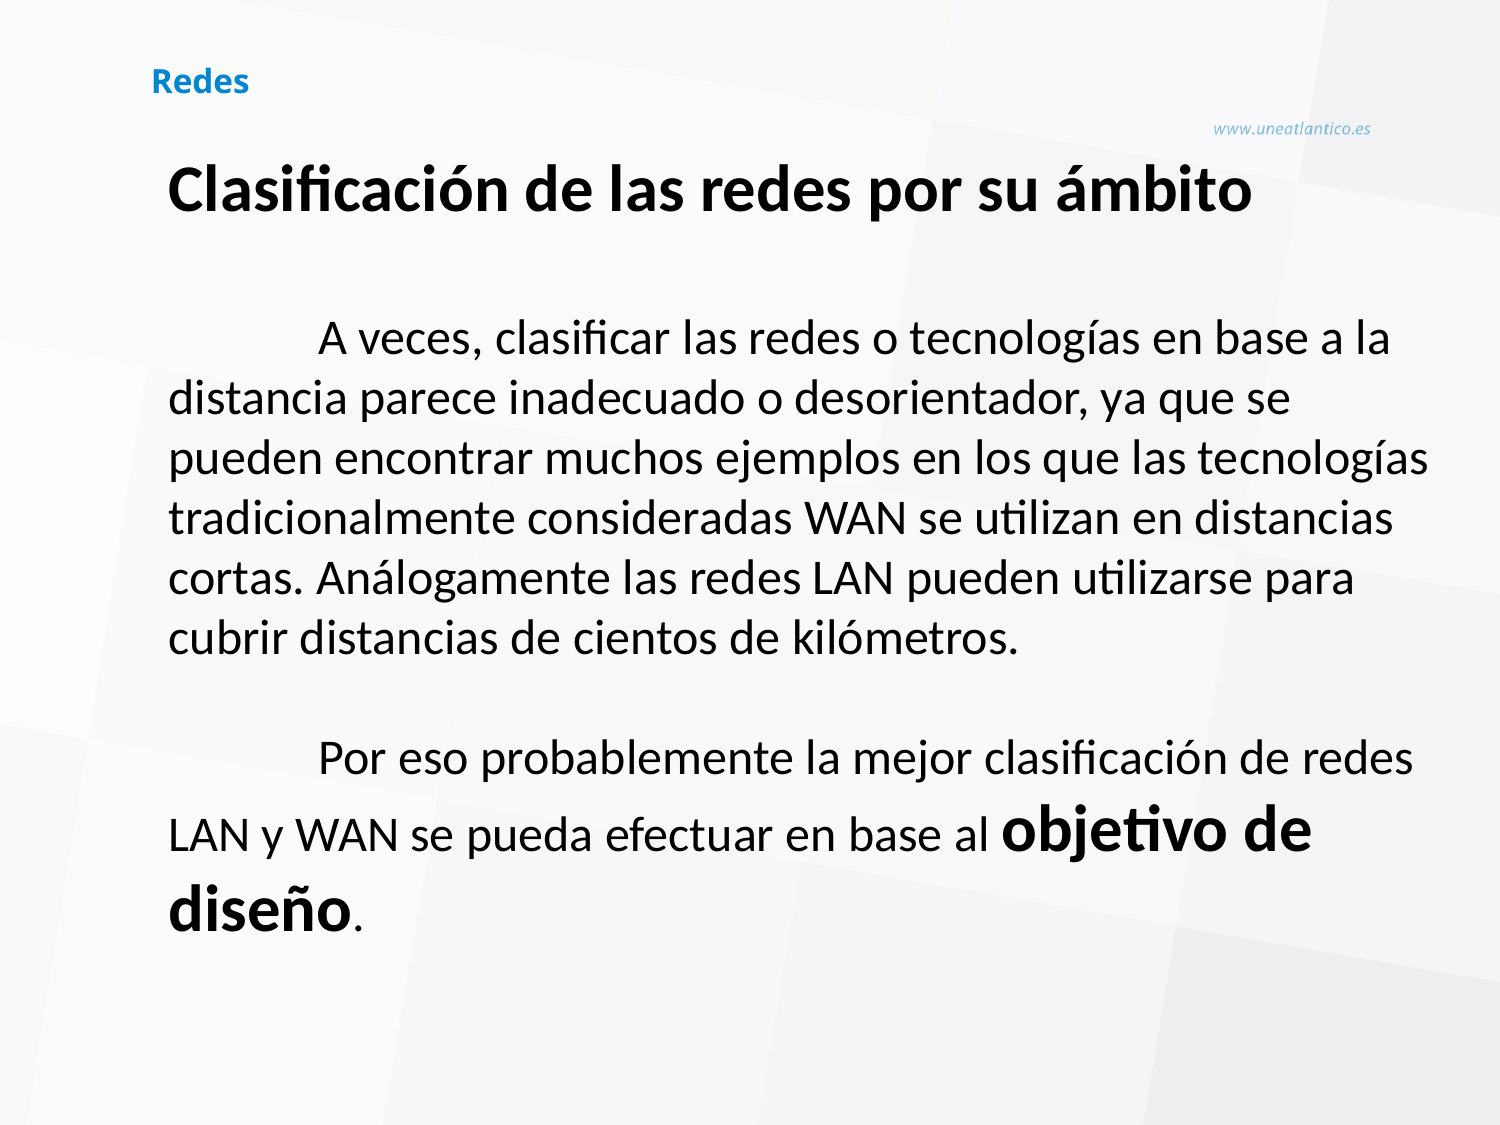

# Redes
Clasificación de las redes por su ámbito

	A veces, clasificar las redes o tecnologías en base a la distancia parece inadecuado o desorientador, ya que se pueden encontrar muchos ejemplos en los que las tecnologías tradicionalmente consideradas WAN se utilizan en distancias cortas. Análogamente las redes LAN pueden utilizarse para cubrir distancias de cientos de kilómetros.

	Por eso probablemente la mejor clasificación de redes LAN y WAN se pueda efectuar en base al objetivo de diseño.